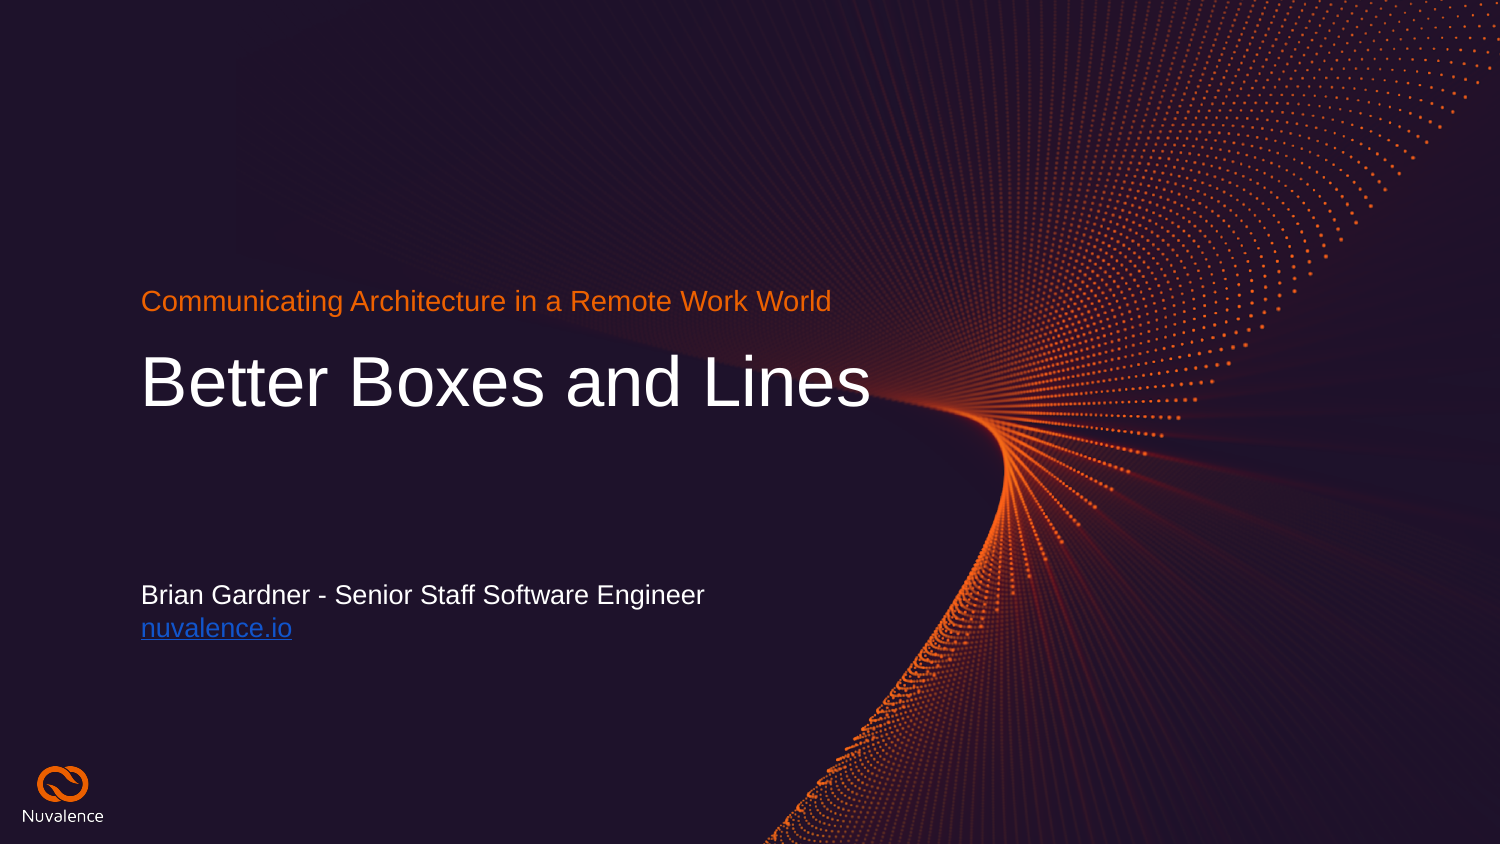

Communicating Architecture in a Remote Work World
# Better Boxes and Lines
Brian Gardner - Senior Staff Software Engineer
nuvalence.io